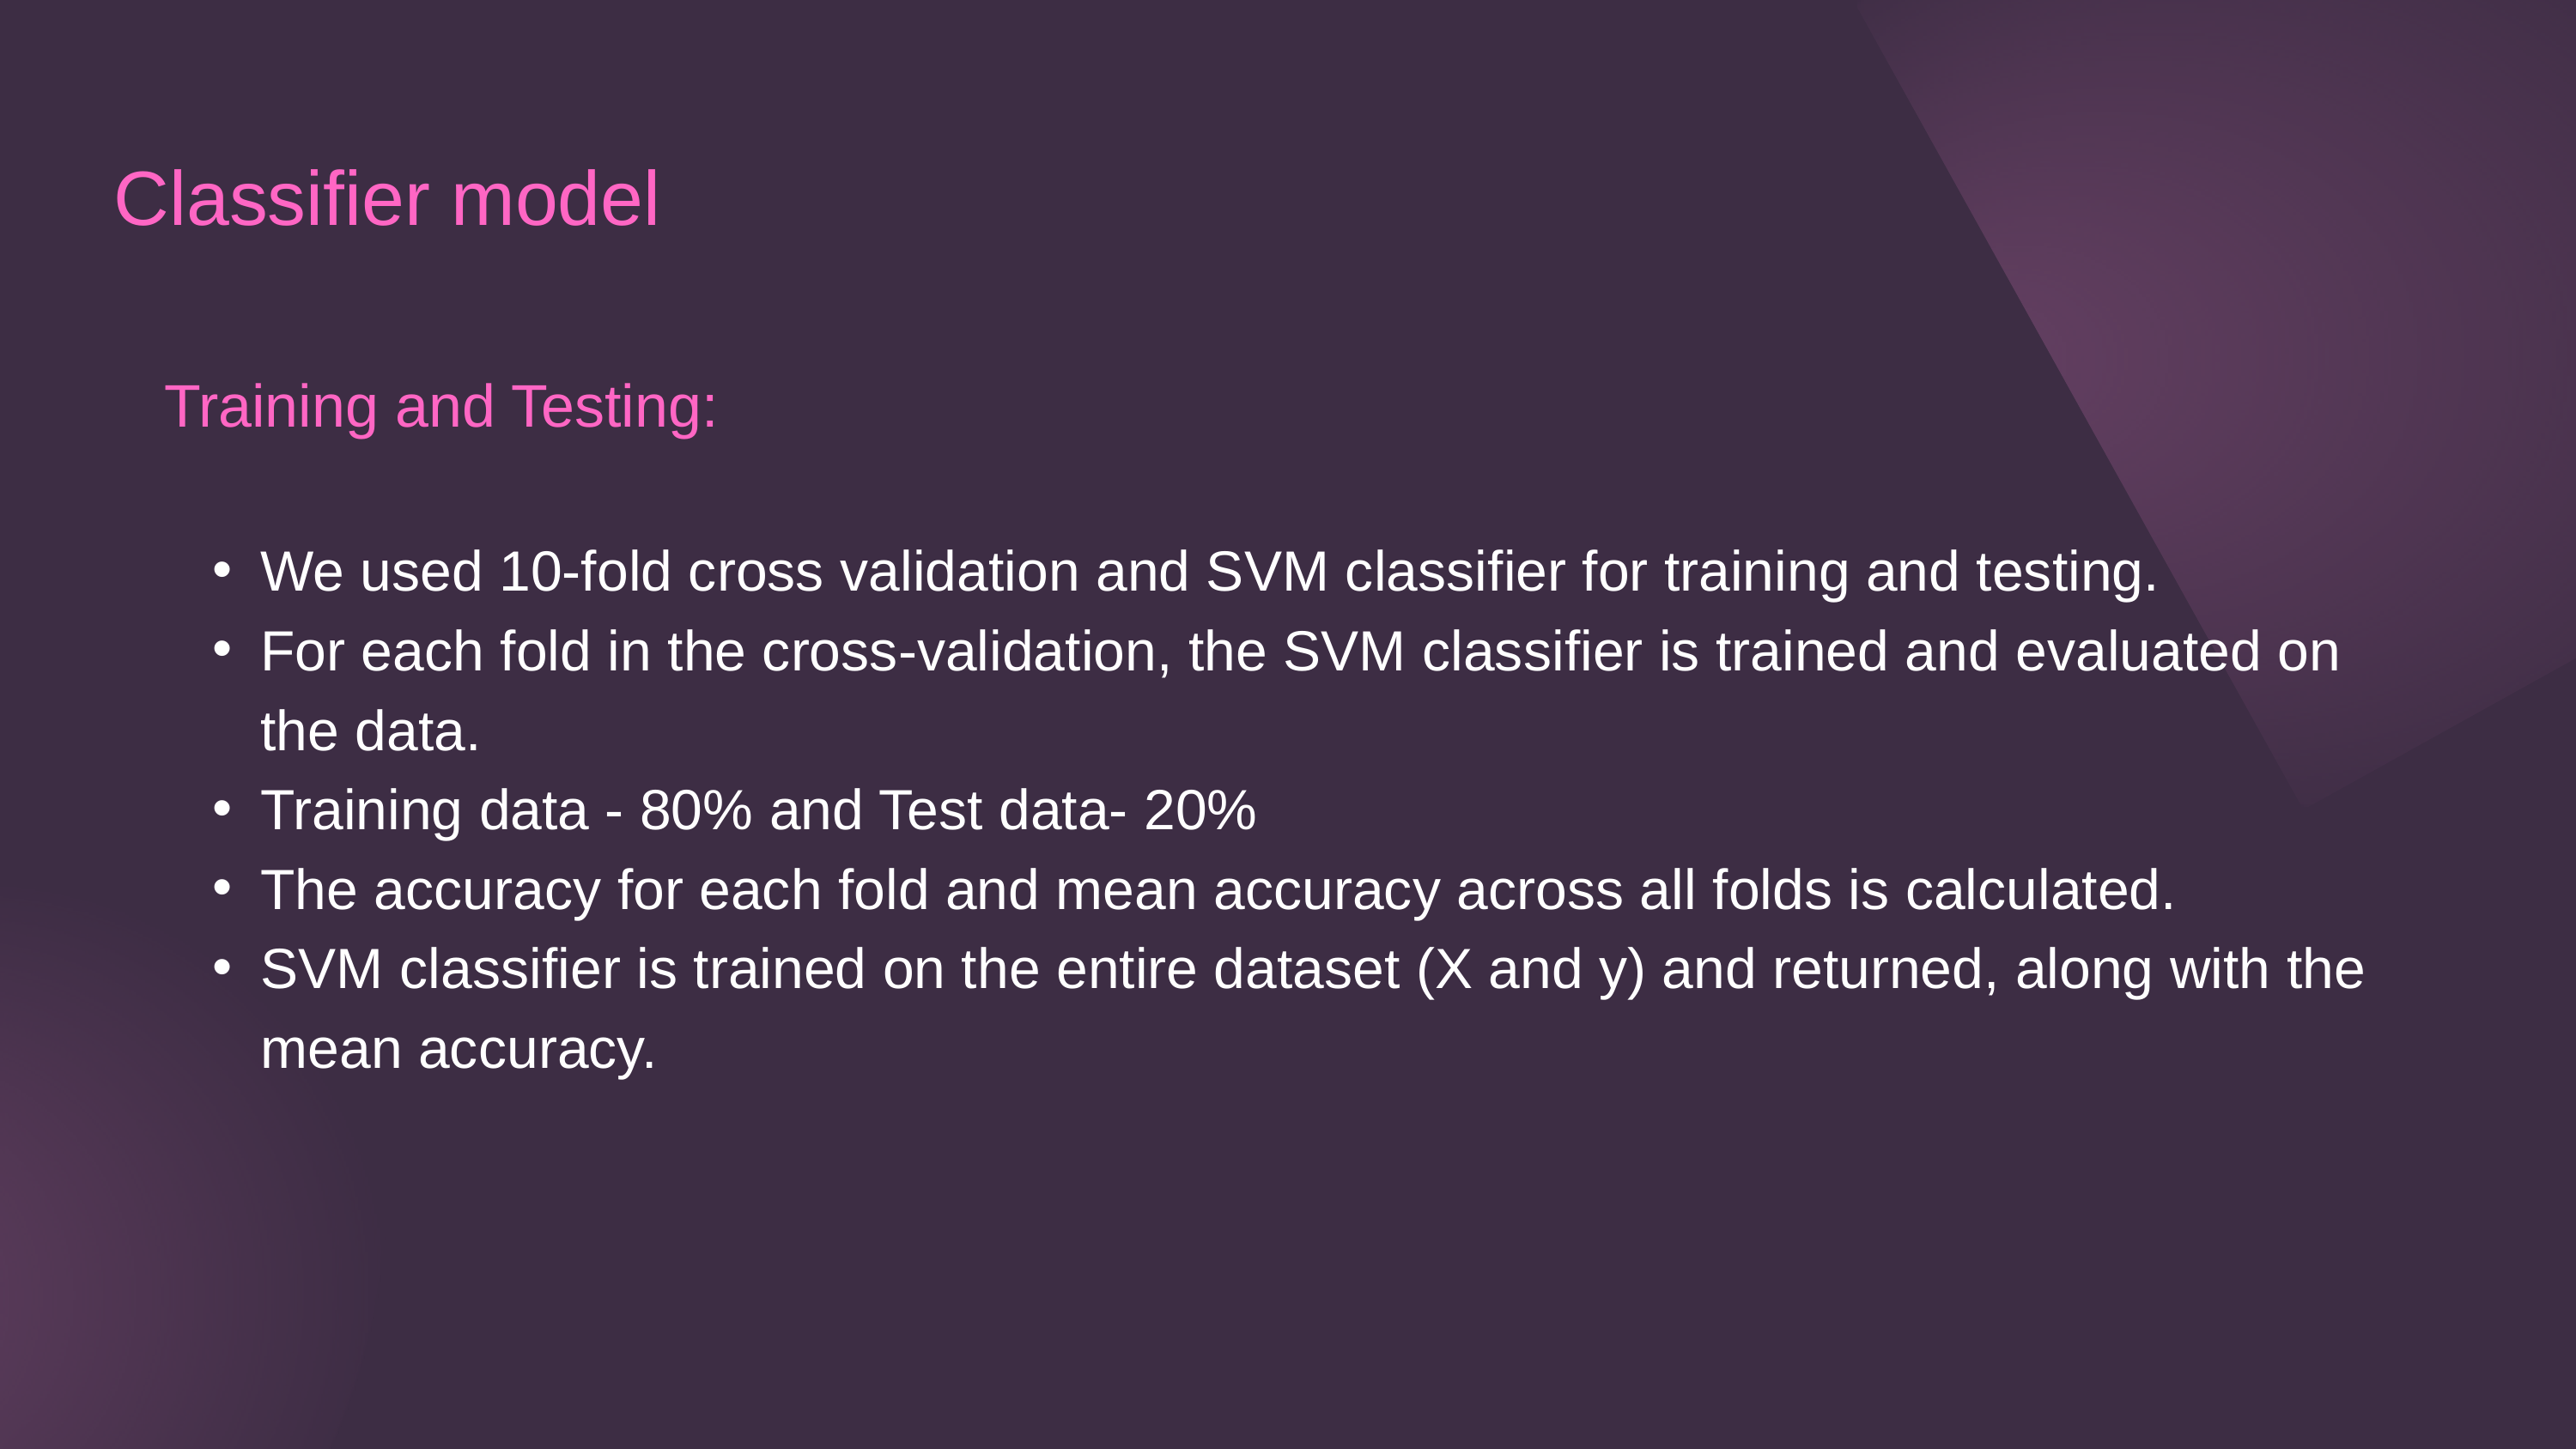

Classifier model

Training and Testing:

We used 10-fold cross validation and SVM classifier for training and testing.
For each fold in the cross-validation, the SVM classifier is trained and evaluated on the data.
Training data - 80% and Test data- 20%
The accuracy for each fold and mean accuracy across all folds is calculated.
SVM classifier is trained on the entire dataset (X and y) and returned, along with the mean accuracy.